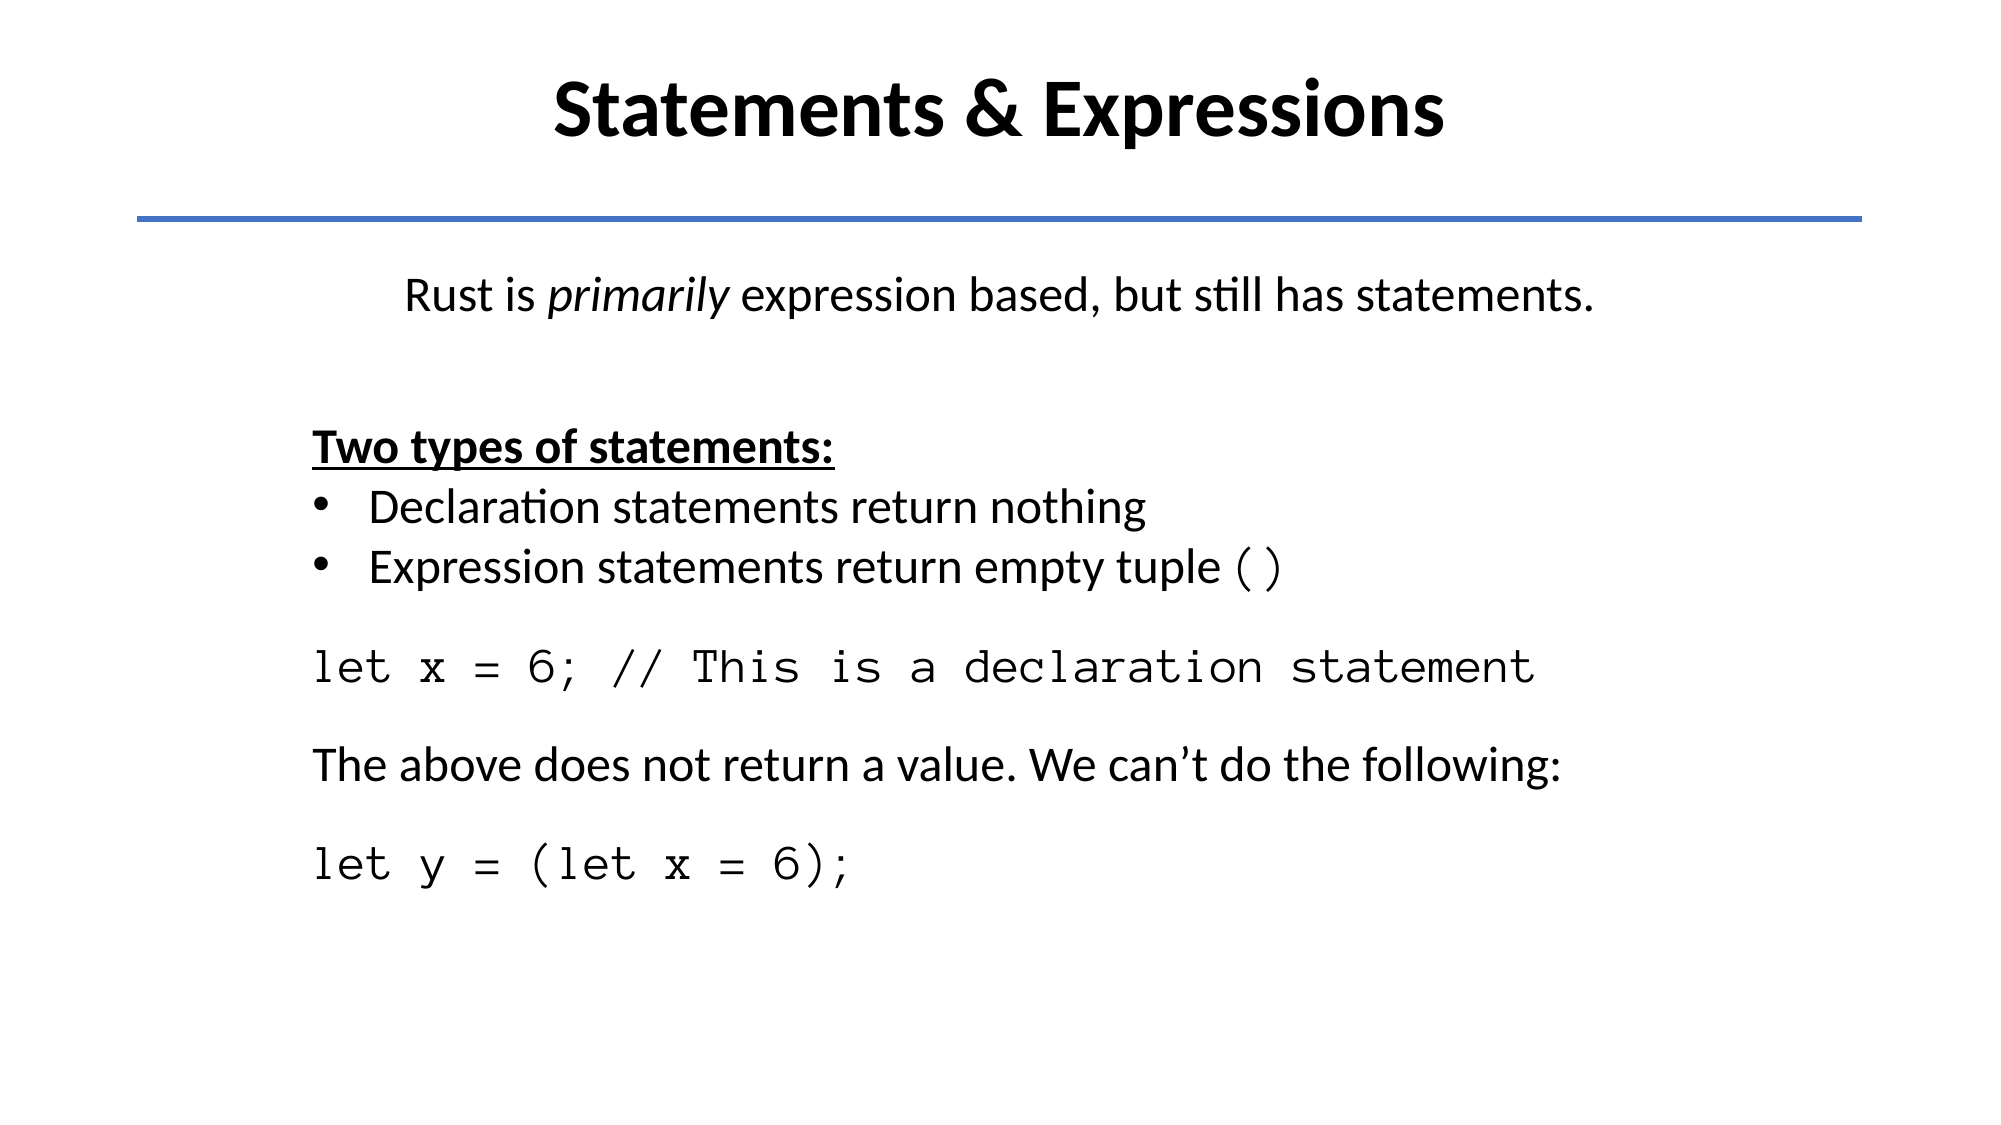

Statements & Expressions
Rust is primarily expression based, but still has statements.
Two types of statements:
Declaration statements return nothing
Expression statements return empty tuple ()
let x = 6; 	// This is a declaration statement
The above does not return a value. We can’t do the following:
let y = (let x = 6);